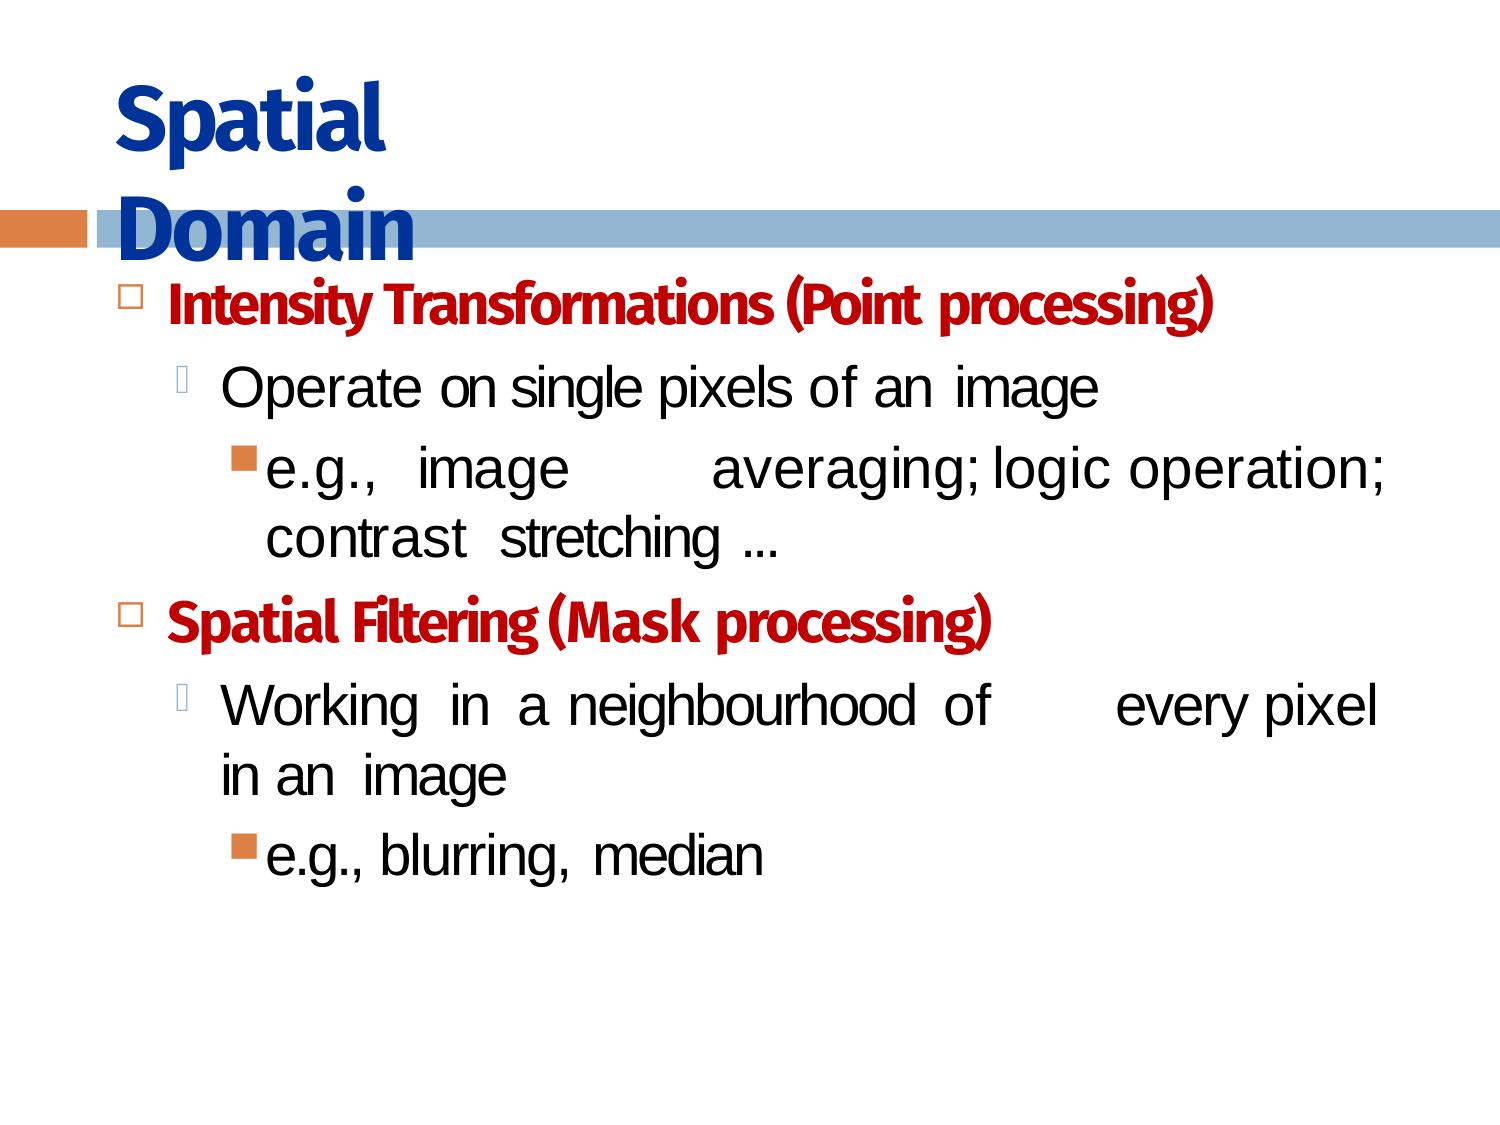

# Spatial Domain
Intensity Transformations (Point processing)
Operate on single pixels of an image
e.g.,	image	averaging;	logic	operation;	contrast  stretching ...
Spatial Filtering (Mask processing)
Working  in  a neighbourhood of	every pixel in an  image
e.g., blurring, median